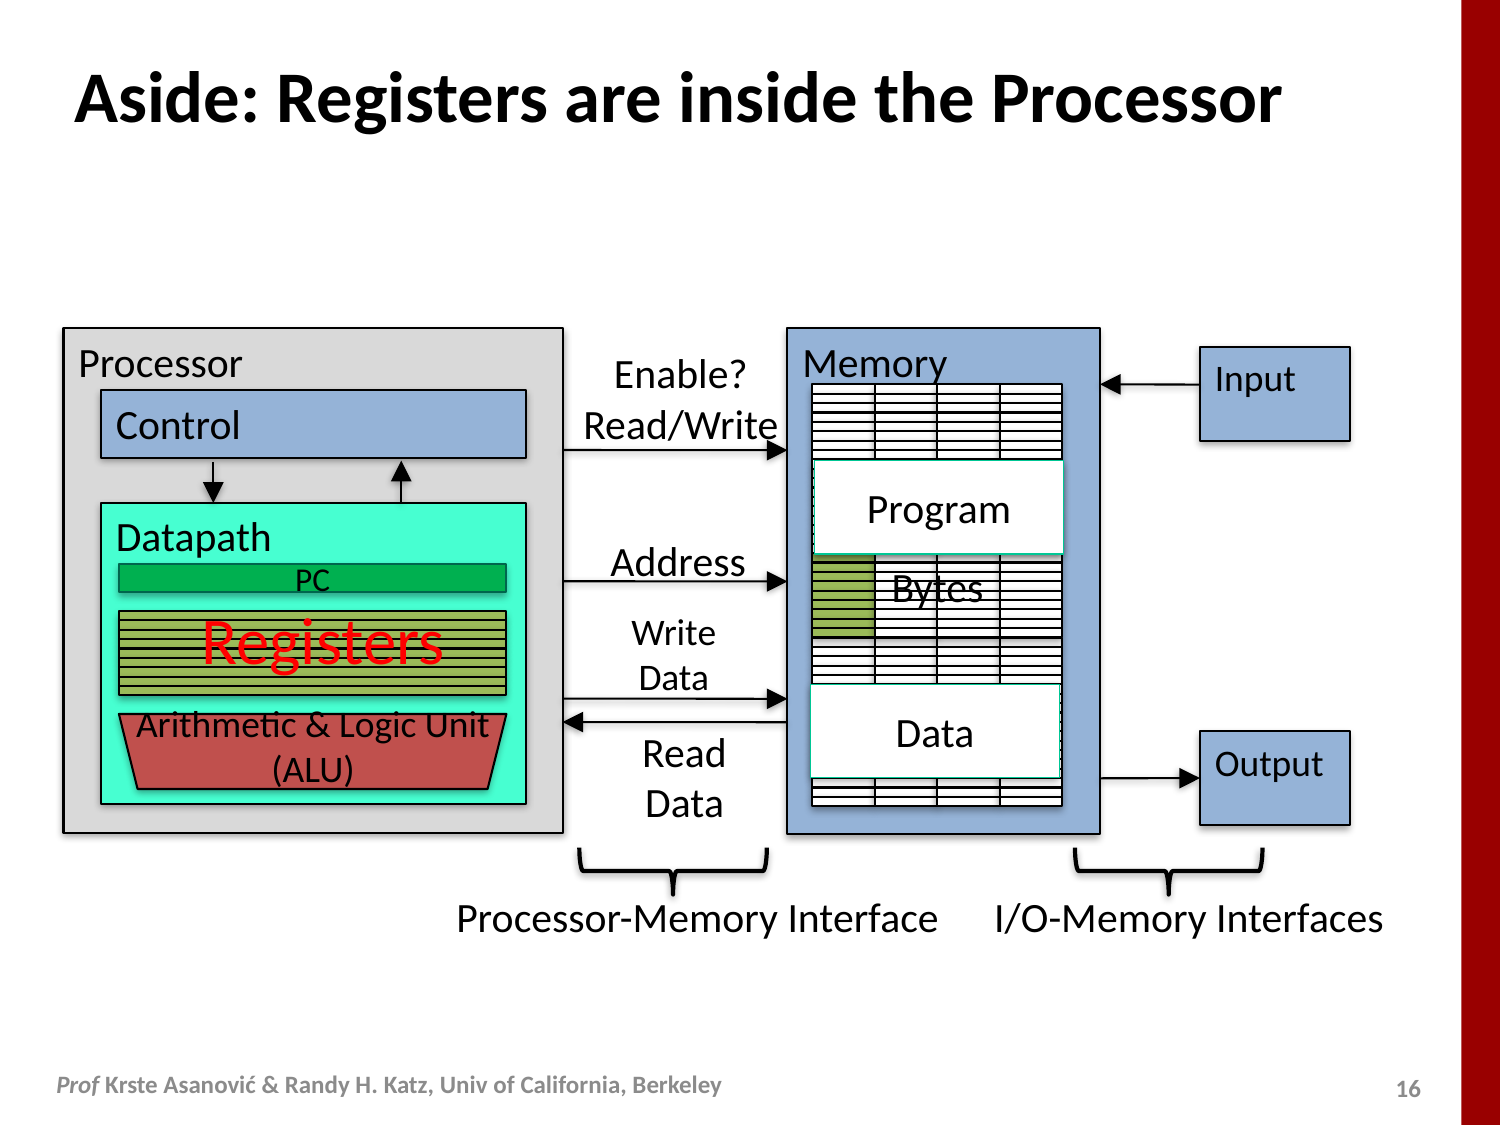

# Aside: Registers are inside the Processor
Processor
Control
Datapath
Memory
Enable?
Read/Write
Address
Write Data
ReadData

Processor-Memory Interface
Input

Bytes

Program
PC
Registers

Arithmetic & Logic Unit
(ALU)

Data
Output

I/O-Memory Interfaces
Prof Krste Asanović & Randy H. Katz, Univ of California, Berkeley